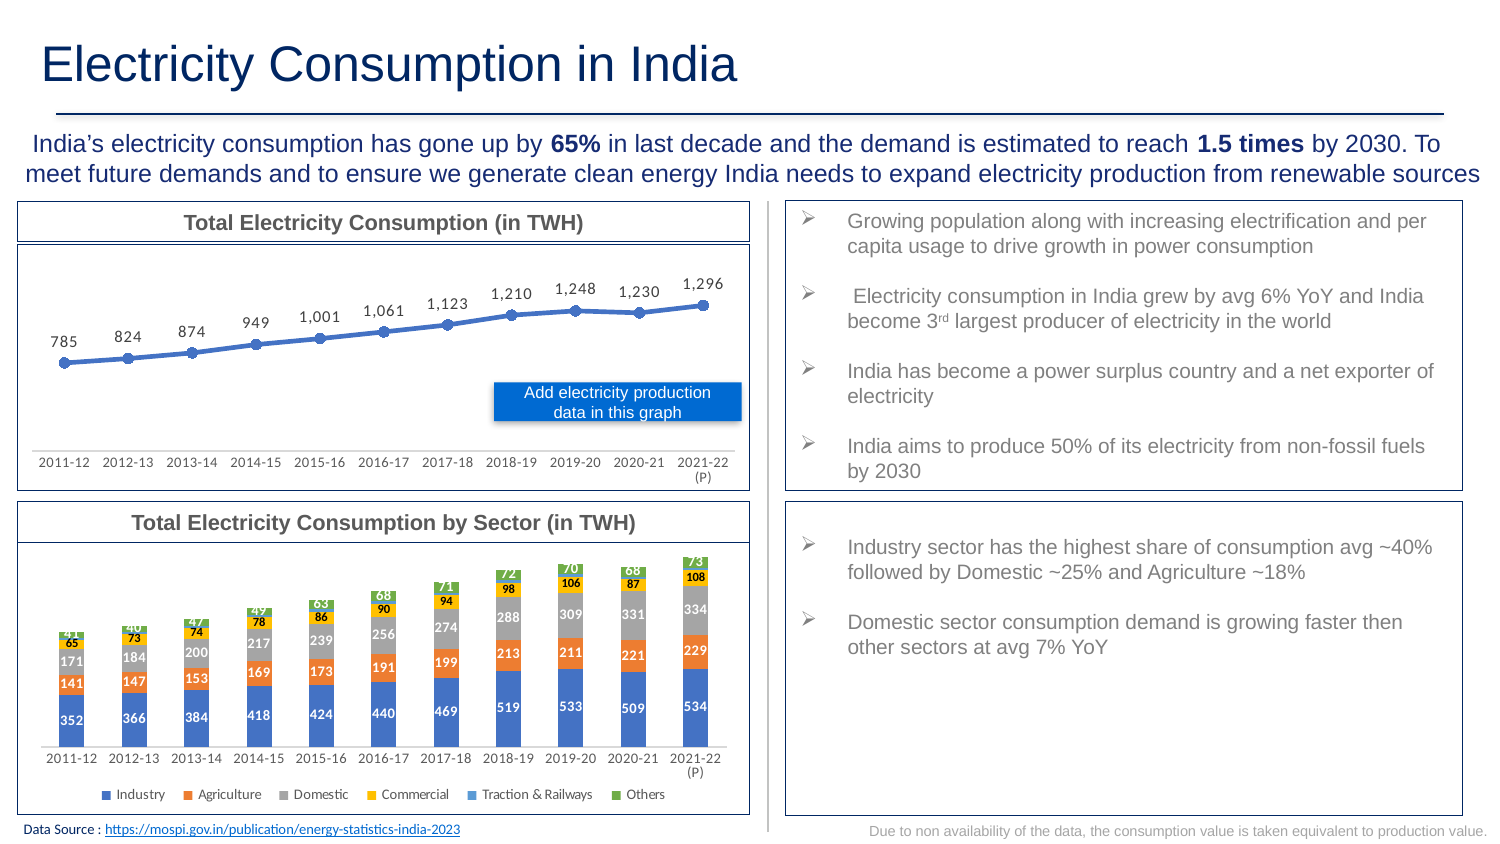

# Electricity Consumption in India
 India’s electricity consumption has gone up by 65% in last decade and the demand is estimated to reach 1.5 times by 2030. To
meet future demands and to ensure we generate clean energy India needs to expand electricity production from renewable sources
Growing population along with increasing electrification and per capita usage to drive growth in power consumption

 Electricity consumption in India grew by avg 6% YoY and India become 3rd largest producer of electricity in the world

India has become a power surplus country and a net exporter of electricity

India aims to produce 50% of its electricity from non-fossil fuels by 2030
Total Electricity Consumption (in TWH)

### Chart

| Category | Total Electricity Consumed (TWH) |
|---|---|
| 2011-12 | 785.194 |
| 2012-13 | 824.30099 |
| 2013-14 | 874.2085665 |
| 2014-15 | 948.5216723096789 |
| 2015-16 | 1001.1906843085778 |
| 2016-17 | 1061.1826382699323 |
| 2017-18 | 1123.4268571123973 |
| 2018-19 | 1209.9716328604156 |
| 2019-20 | 1248.0858197376247 |
| 2020-21 | 1230.2079848960889 |
| 2021-22 (P) | 1296.3 |
Add electricity production data in this graph

Industry sector has the highest share of consumption avg ~40% followed by Domestic ~25% and Agriculture ~18%

Domestic sector consumption demand is growing faster then other sectors at avg 7% YoY

Total Electricity Consumption by Sector (in TWH)

### Chart

| Category | Industry | Agriculture | Domestic | Commercial | Traction & Railways | Others |
|---|---|---|---|---|---|---|
| 2011-12 | 352.291 | 140.96 | 171.104 | 65.381 | 14.206 | 41.252 |
| 2012-13 | 365.98899 | 147.462 | 183.7 | 72.794 | 14.1 | 40.256 |
| 2013-14 | 384.4182794984277 | 152.74432570698804 | 199.84178628002027 | 74.2469632359089 | 15.539688867794345 | 47.41752291086076 |
| 2014-15 | 418.34616624665875 | 168.91345725601545 | 217.40472234963676 | 78.391386457368 | 16.176940000000002 | 49.289 |
| 2015-16 | 423.522940249194 | 173.18536546184842 | 238.87569057048182 | 86.03657100899908 | 16.594330000000003 | 62.975787018054525 |
| 2016-17 | 440.20551567590053 | 191.15088740685093 | 255.82600848008767 | 89.82493138440303 | 15.68275 | 68.49254532269006 |
| 2017-18 | 468.61329972439916 | 199.24685426496183 | 273.54502135137005 | 93.75485378820892 | 17.432671444986997 | 70.83415653847032 |
| 2018-19 | 519.1962910677568 | 213.4091803170233 | 288.2431120548765 | 98.22764514208924 | 18.8374290478 | 72.05797523086984 |
| 2019-20 | 532.8197035369969 | 211.29489173673053 | 308.7453635154988 | 106.04713414462641 | 19.147986803772 | 70.03074000000001 |
| 2020-21 | 508.7761851371678 | 221.30343602388777 | 330.8089360210752 | 86.95028244745919 | 14.668016028799999 | 67.7011292376989 |
| 2021-22 (P) | 533.5 | 229.0 | 334.0 | 107.5 | 19.8 | 72.5 |
Data Source : https://mospi.gov.in/publication/energy-statistics-india-2023
Due to non availability of the data, the consumption value is taken equivalent to production value.